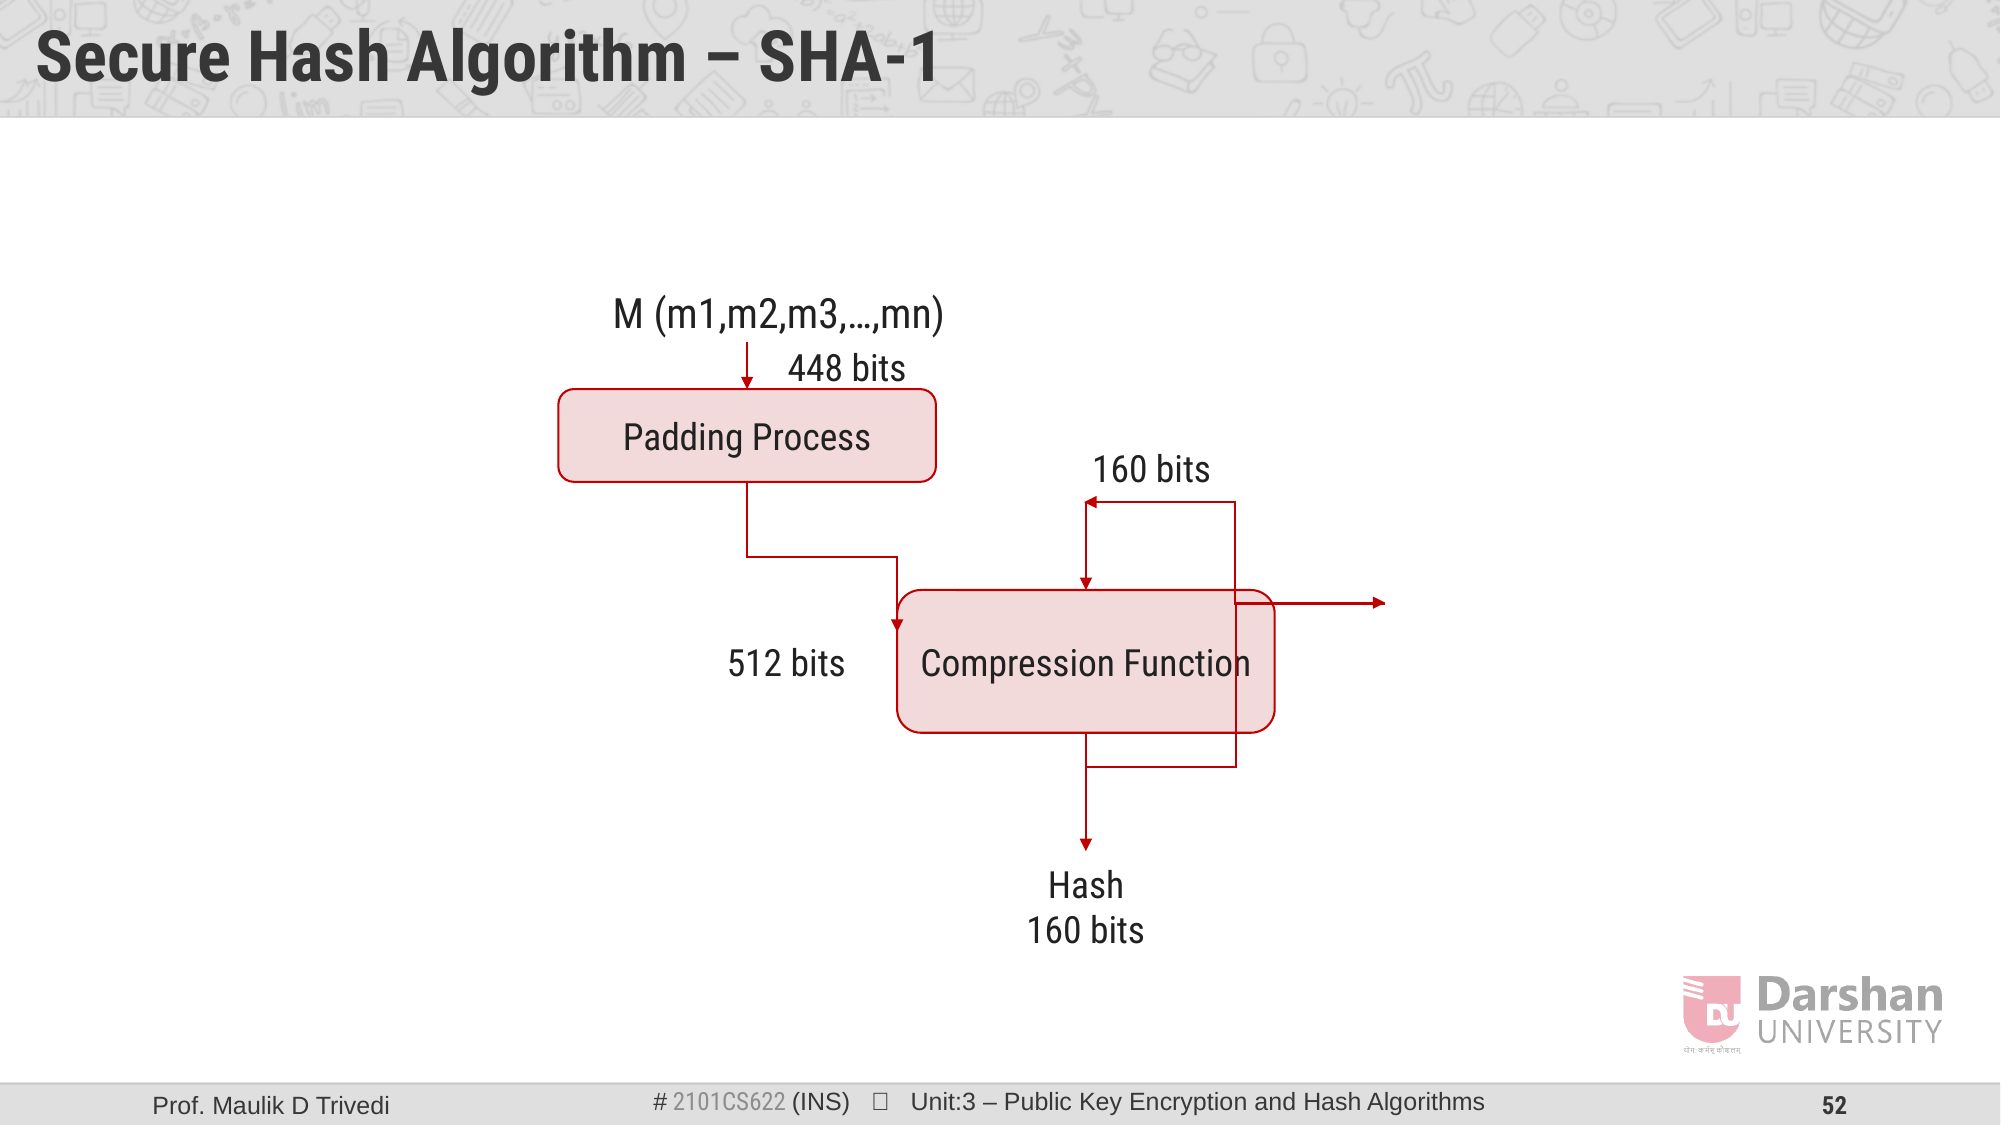

# Secure Hash Algorithm – SHA-1

M (m1,m2,m3,…,mn)
448 bits
Padding Process
160 bits
Compression Function
512 bits
Hash
160 bits